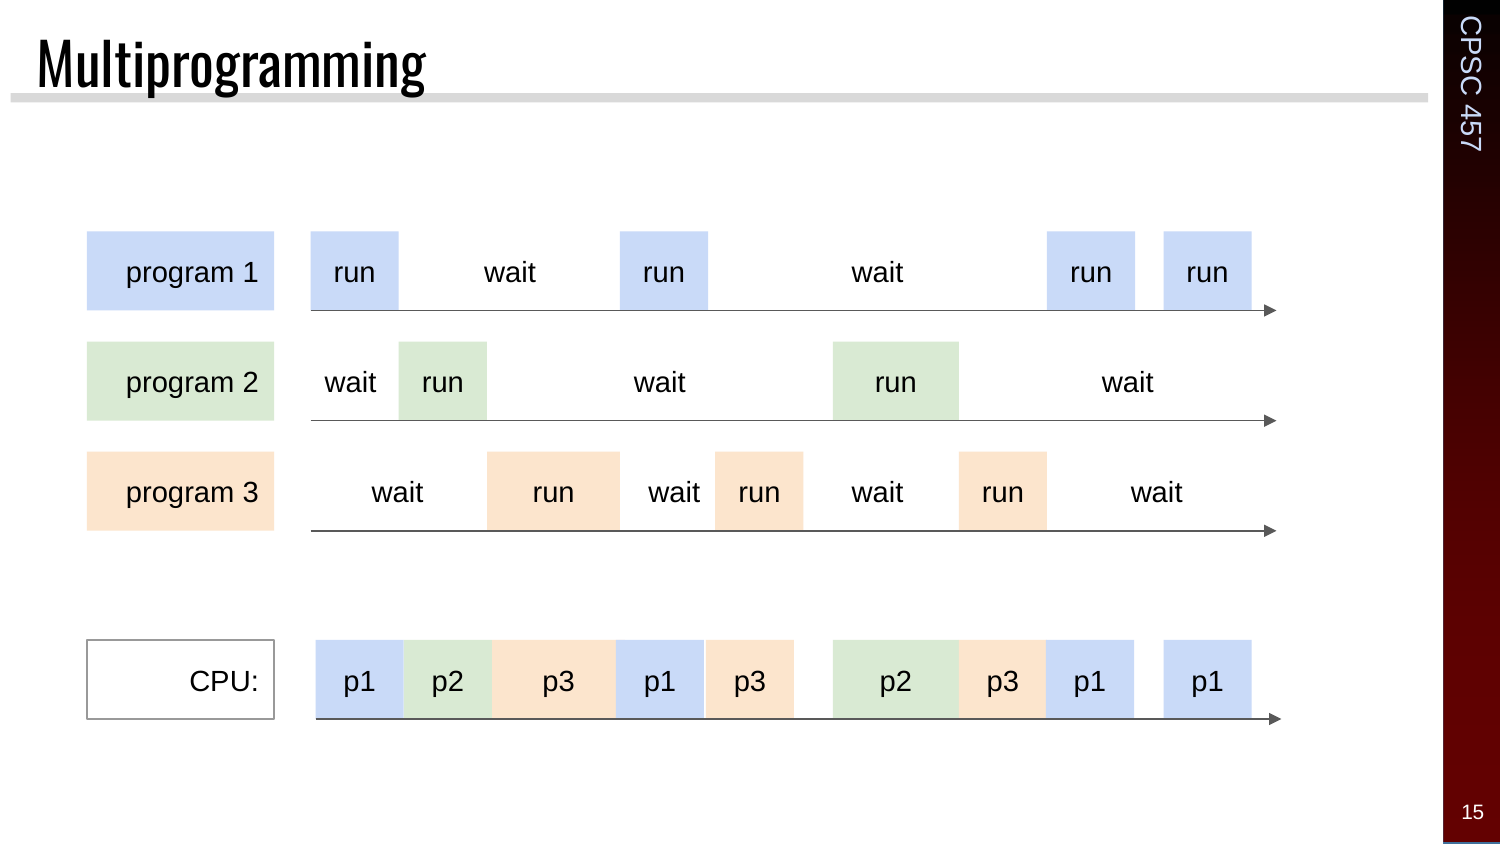

# Multiprogramming
program 1
run
wait
run
wait
run
run
program 2
wait
run
wait
run
wait
program 3
wait
run
wait
run
wait
run
wait
CPU:
p1
p2
p3
p1
p3
p2
p3
p1
p1
15